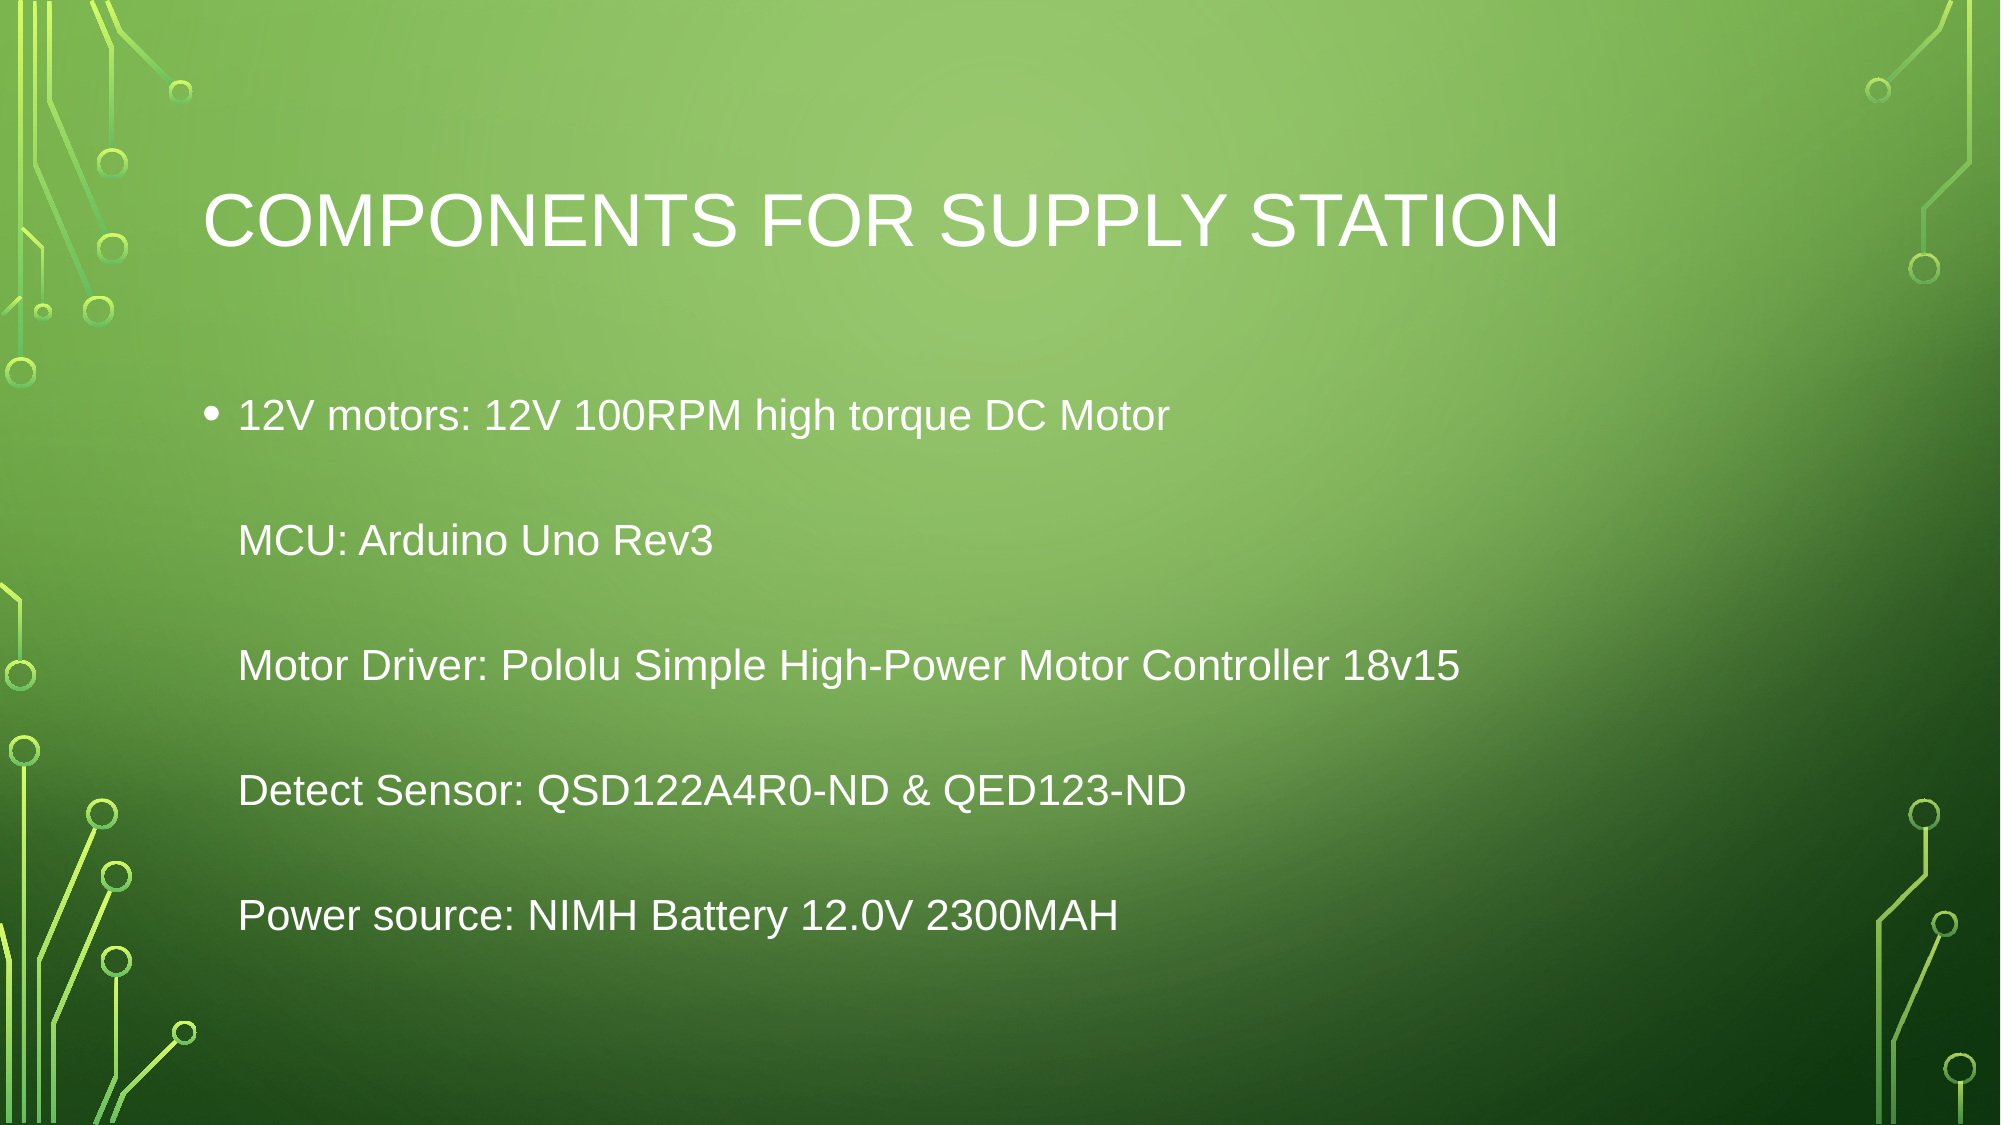

# Components for supply station
12V motors: 12V 100RPM high torque DC Motor
MCU: Arduino Uno Rev3
Motor Driver: Pololu Simple High-Power Motor Controller 18v15
Detect Sensor: QSD122A4R0-ND & QED123-ND
Power source: NIMH Battery 12.0V 2300MAH